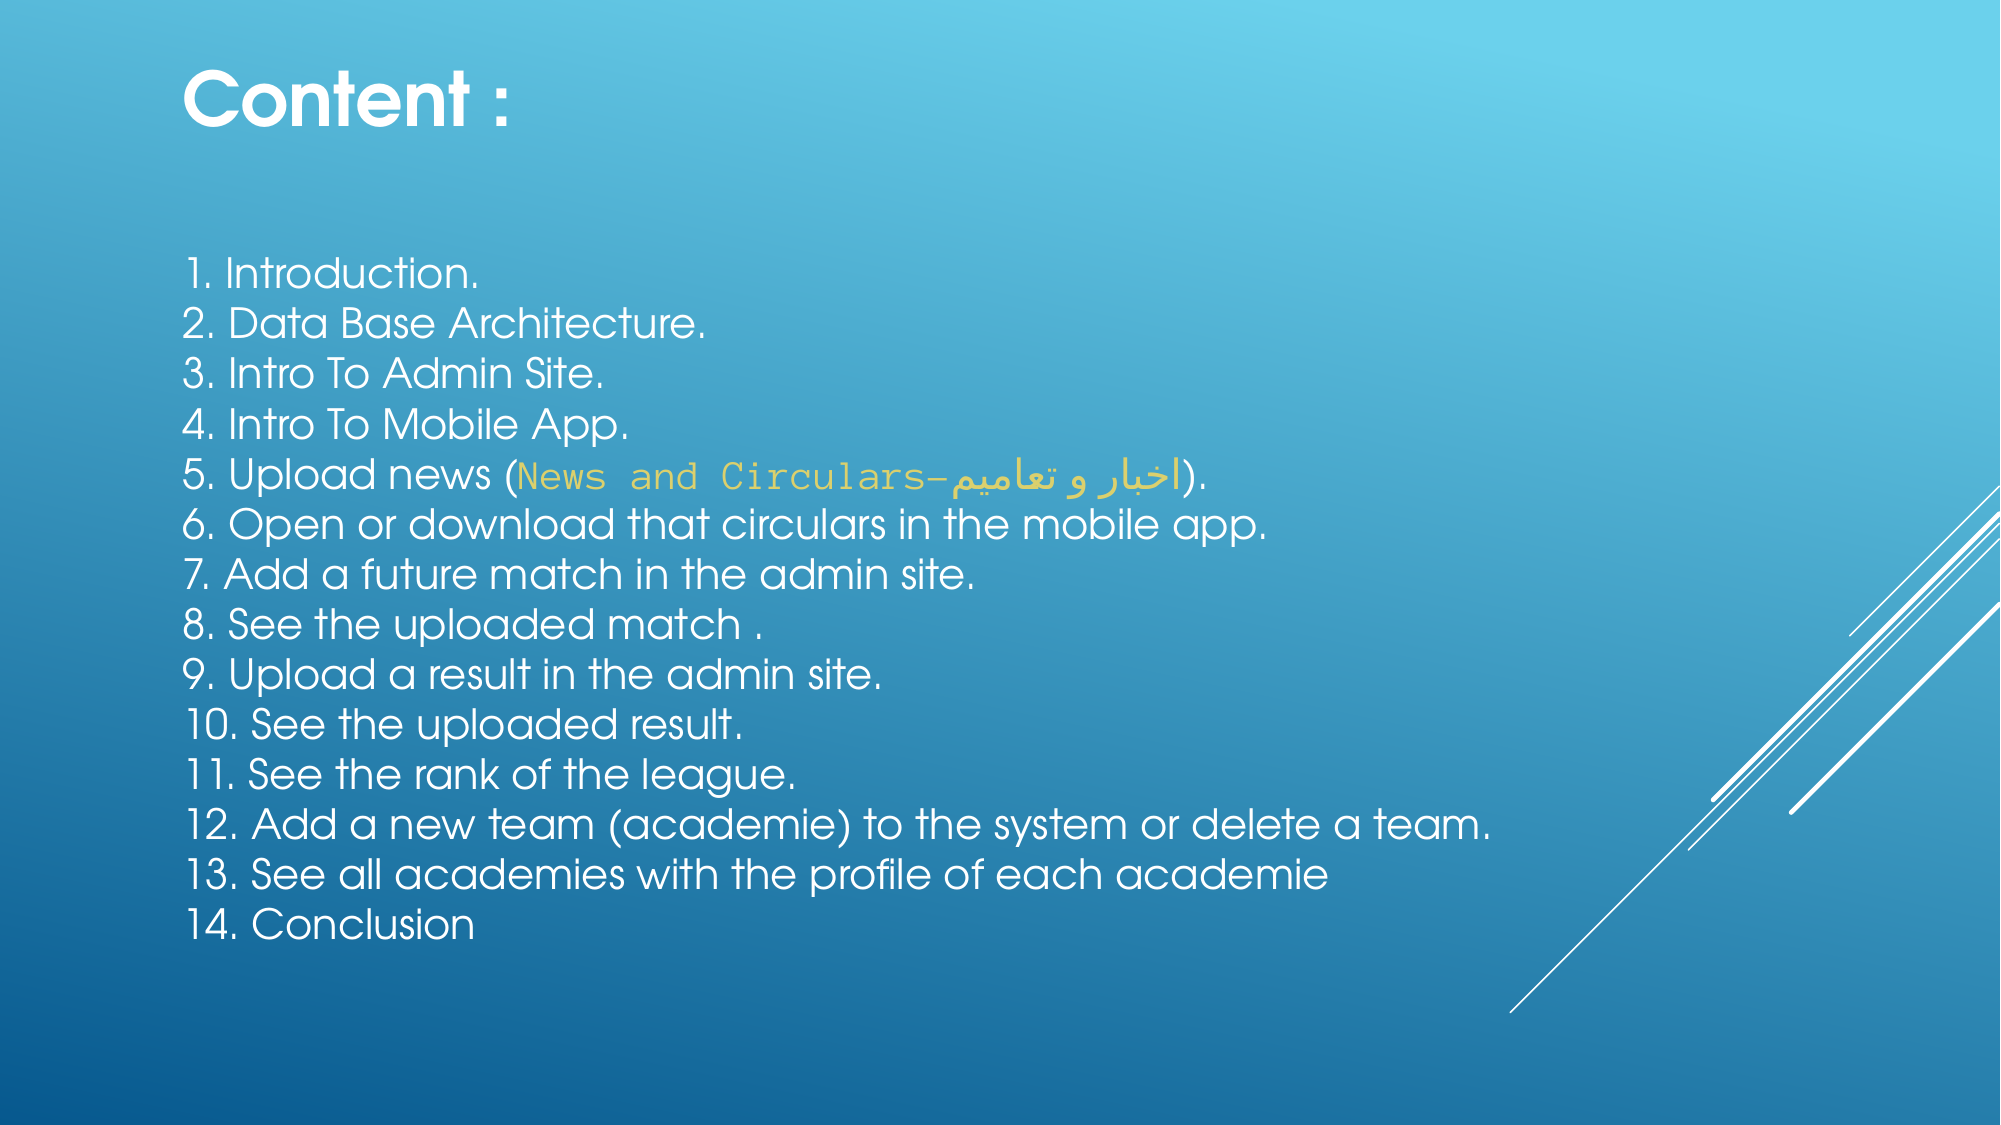

Content :

1. Introduction.
2. Data Base Architecture.
3. Intro To Admin Site.
4. Intro To Mobile App.
5. Upload news (News and Circulars-اخبار و تعاميم).
6. Open or download that circulars in the mobile app.
7. Add a future match in the admin site.
8. See the uploaded match .
9. Upload a result in the admin site.
10. See the uploaded result.
11. See the rank of the league.
12. Add a new team (academie) to the system or delete a team.
13. See all academies with the profile of each academie
14. Conclusion